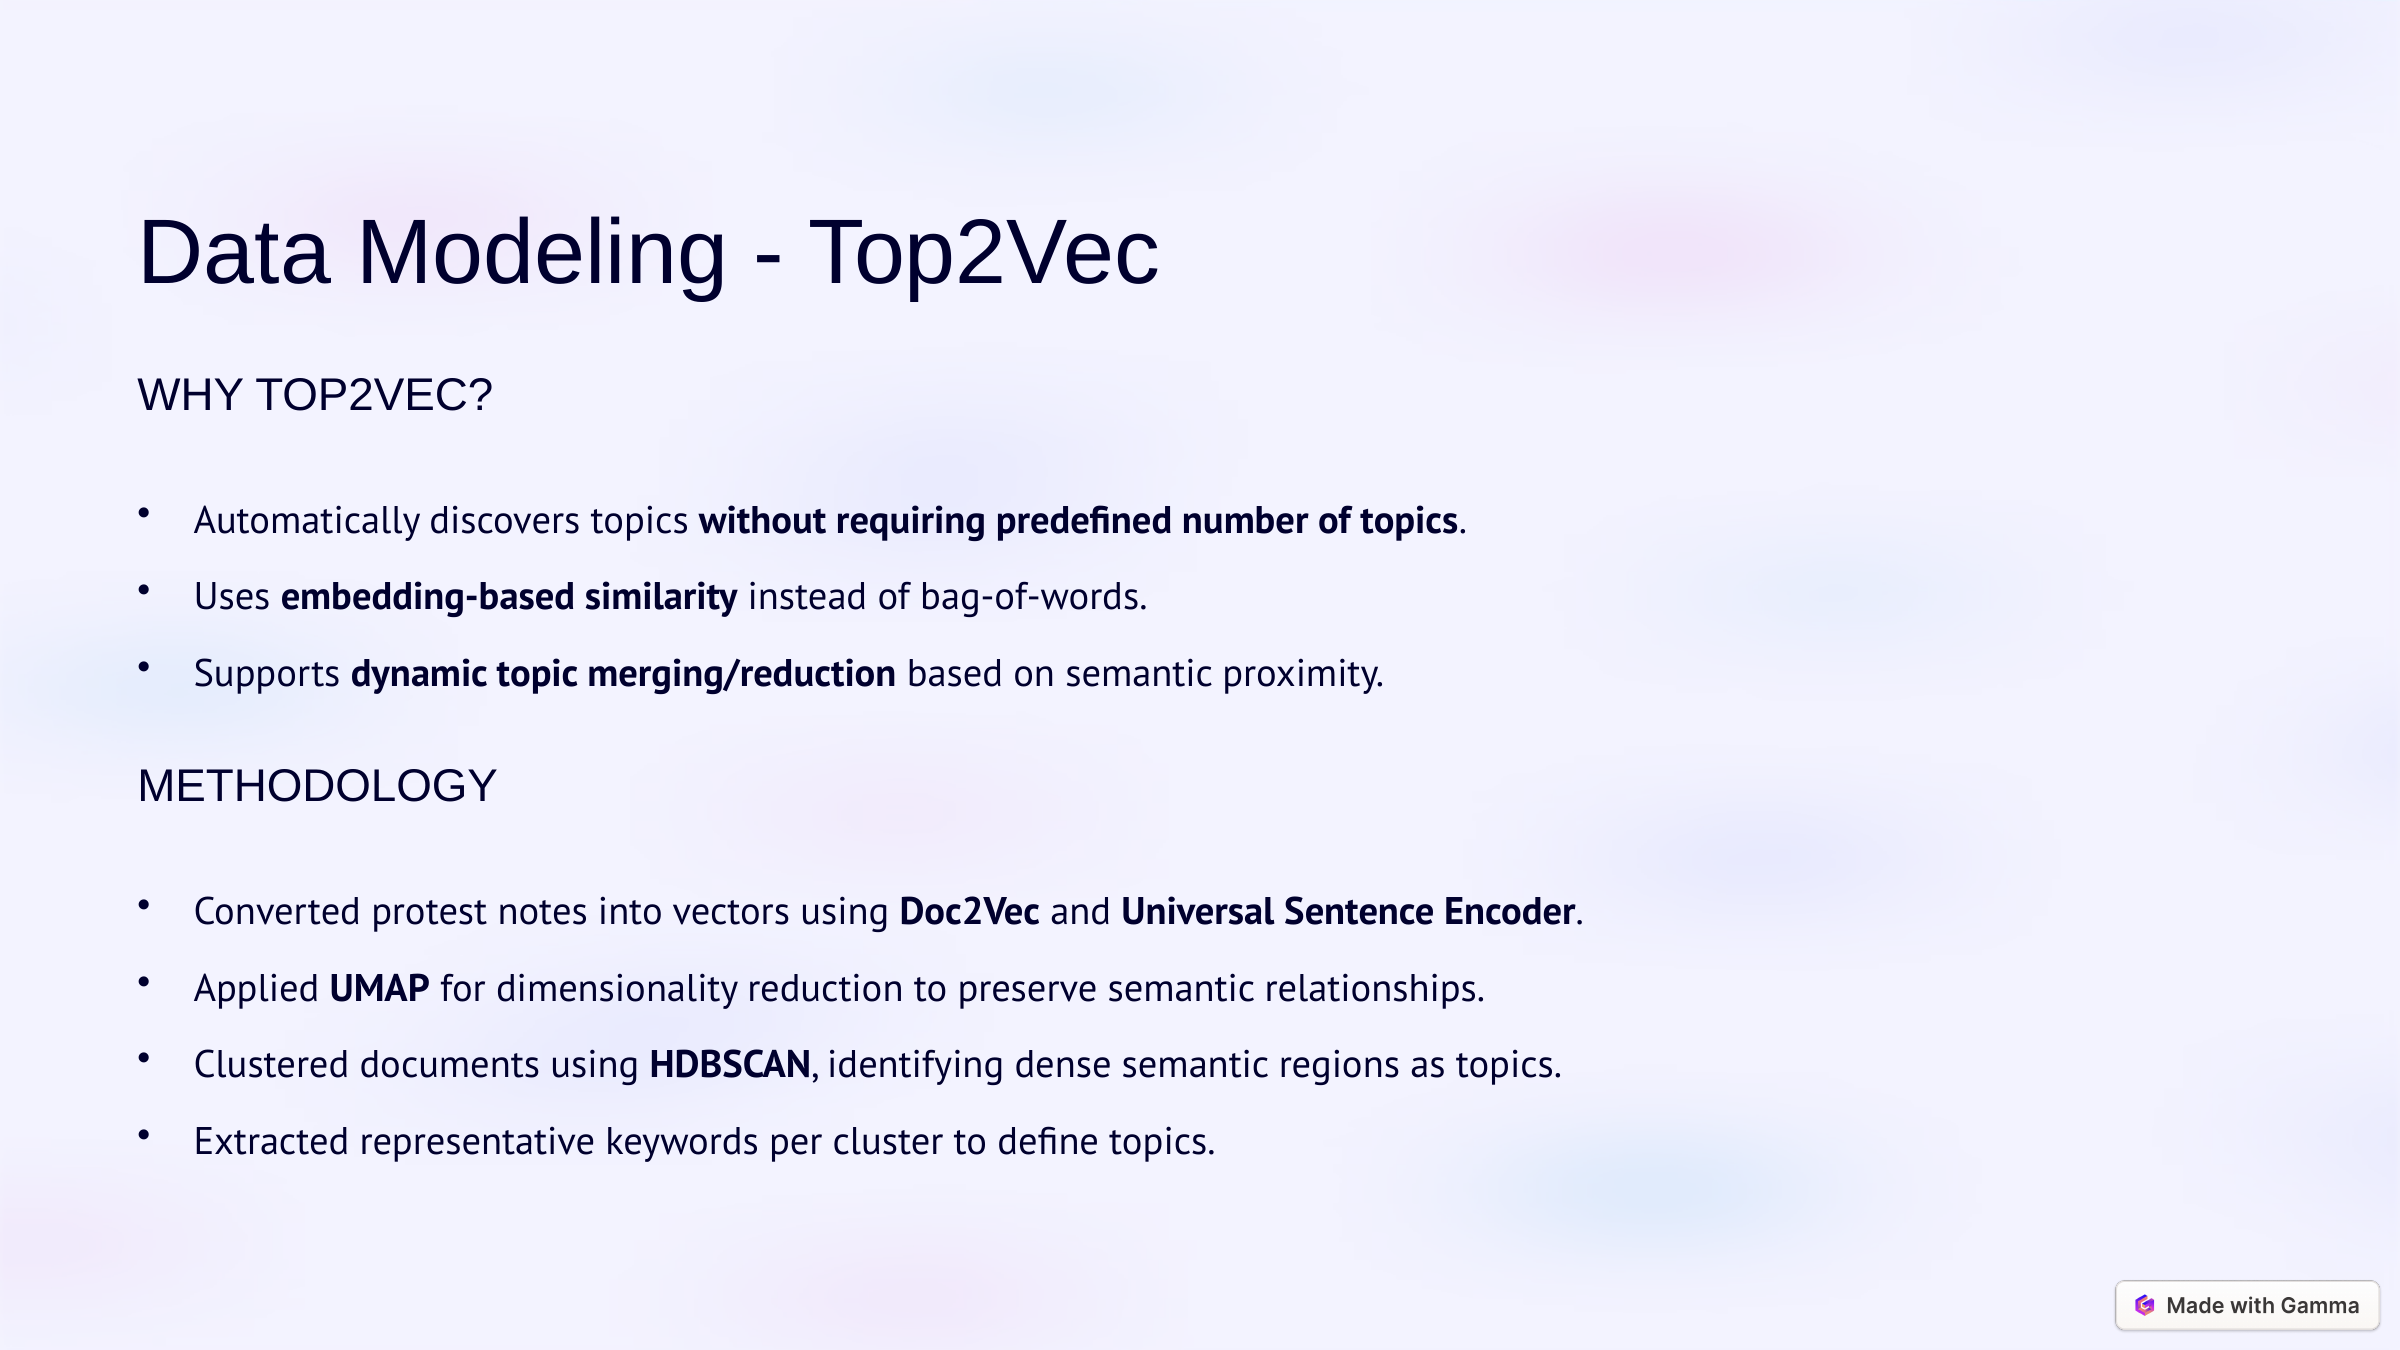

Data Modeling - Top2Vec
WHY TOP2VEC?
Automatically discovers topics without requiring predefined number of topics.
Uses embedding-based similarity instead of bag-of-words.
Supports dynamic topic merging/reduction based on semantic proximity.
METHODOLOGY
Converted protest notes into vectors using Doc2Vec and Universal Sentence Encoder.
Applied UMAP for dimensionality reduction to preserve semantic relationships.
Clustered documents using HDBSCAN, identifying dense semantic regions as topics.
Extracted representative keywords per cluster to define topics.